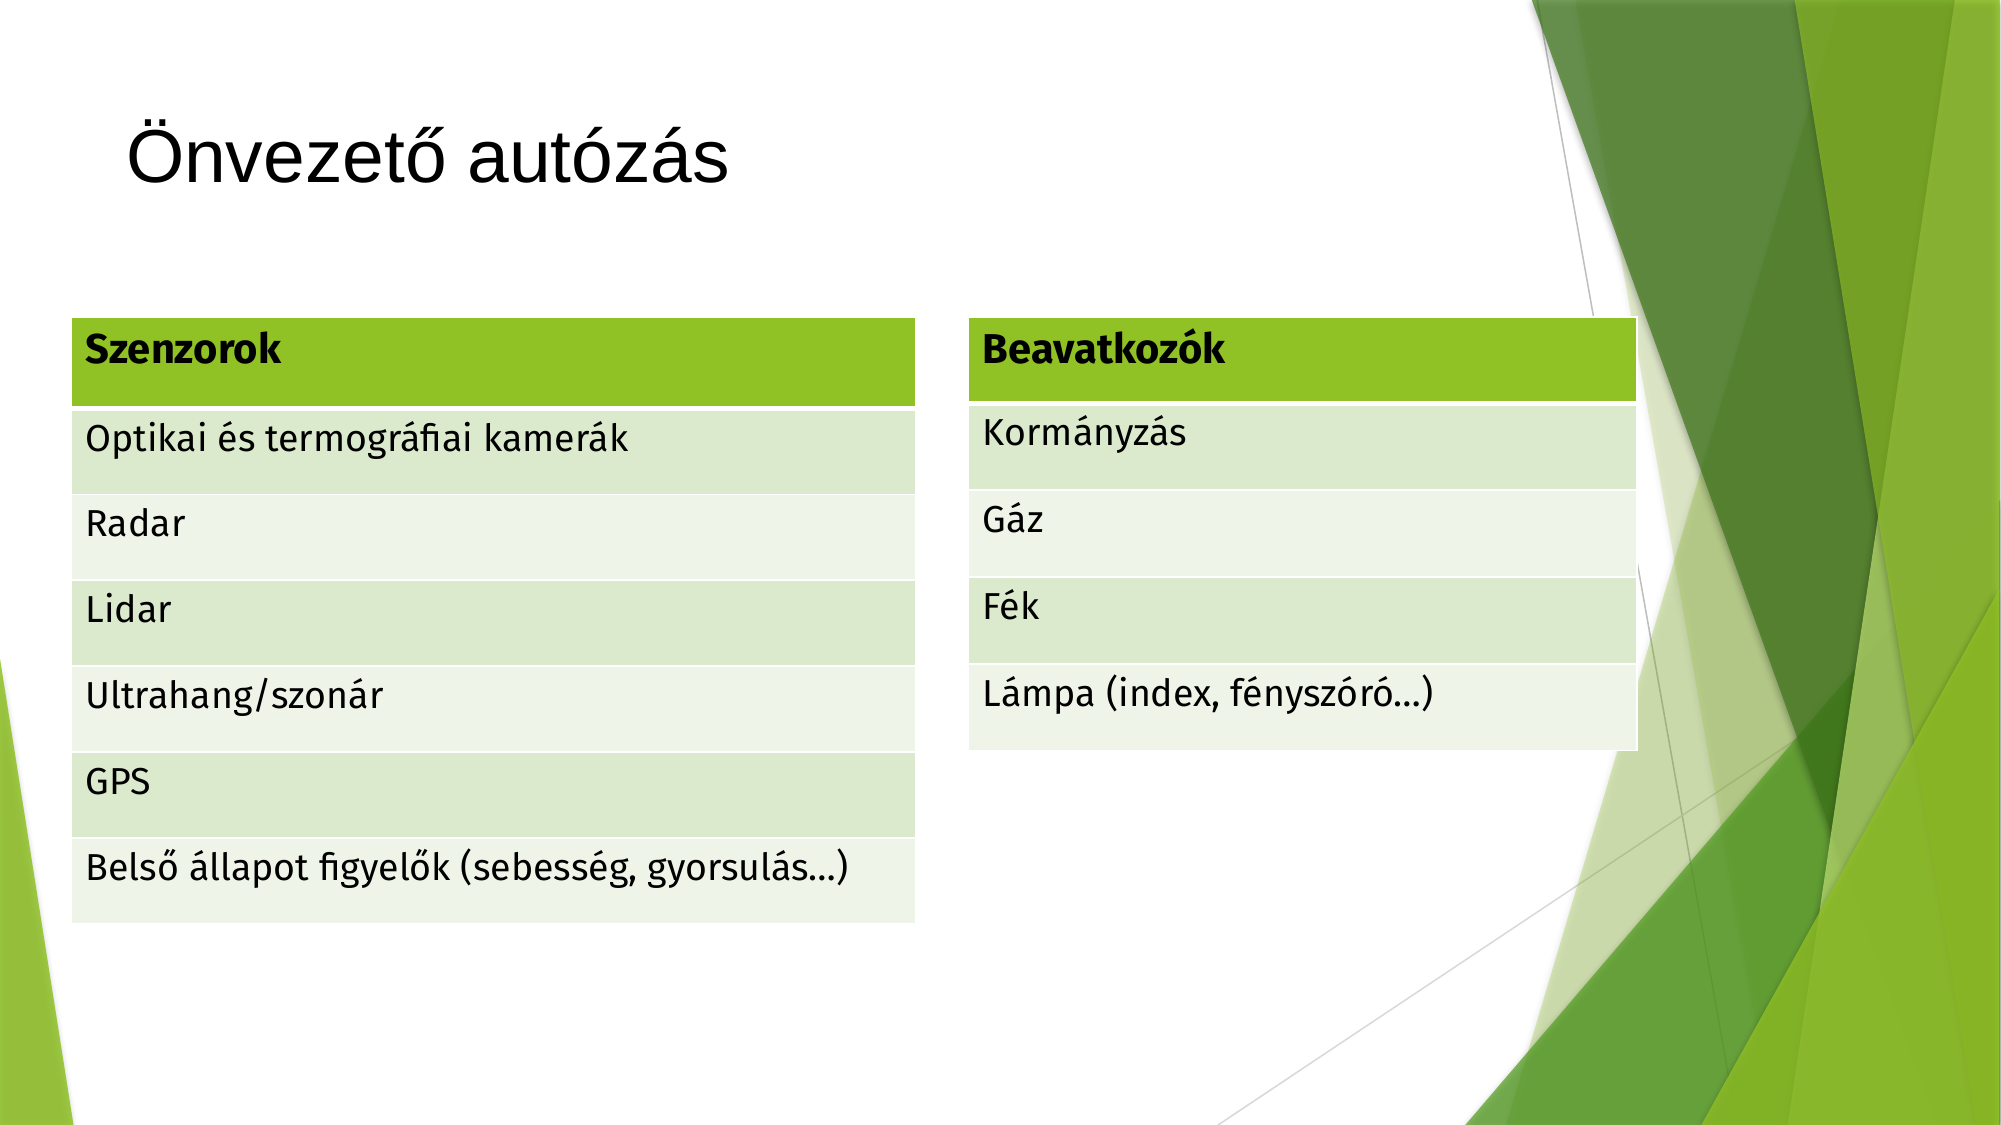

# Önvezető autózás
| Szenzorok |
| --- |
| Optikai és termográfiai kamerák |
| Radar |
| Lidar |
| Ultrahang/szonár |
| GPS |
| Belső állapot figyelők (sebesség, gyorsulás…) |
| Beavatkozók |
| --- |
| Kormányzás |
| Gáz |
| Fék |
| Lámpa (index, fényszóró…) |